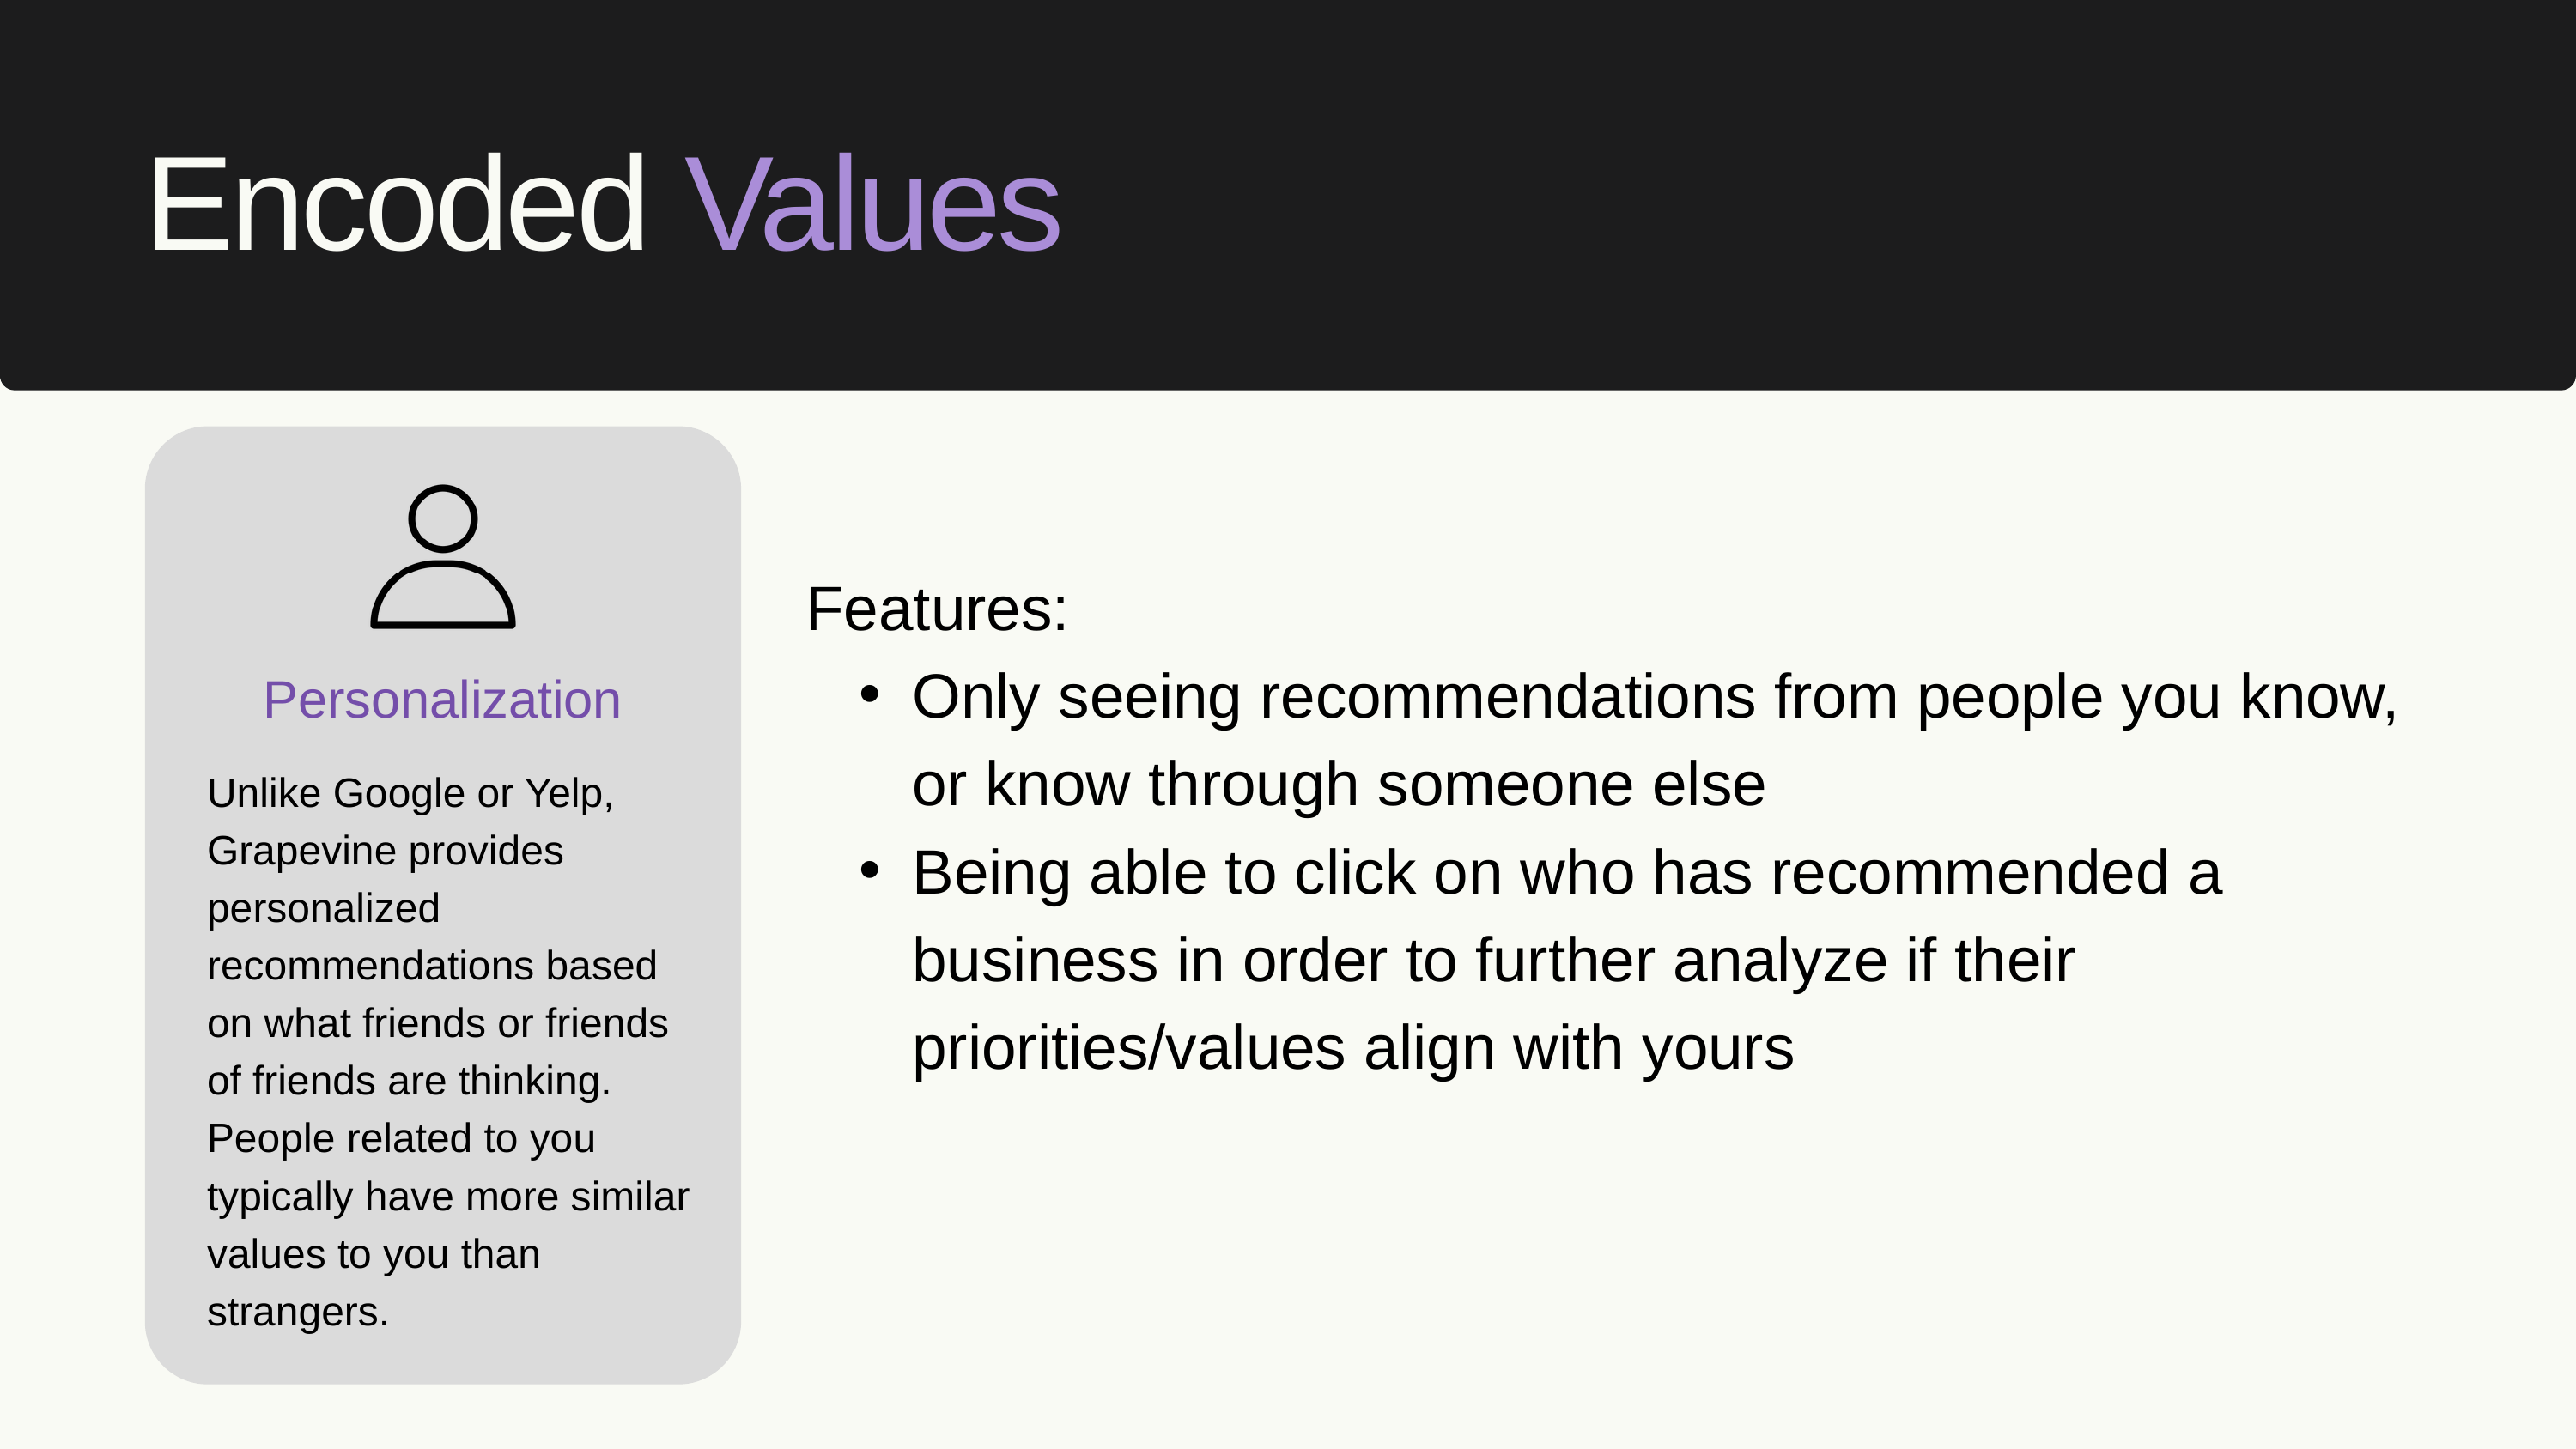

Encoded Values

Features:
Only seeing recommendations from people you know, or know through someone else
Being able to click on who has recommended a business in order to further analyze if their priorities/values align with yours
Personalization
Unlike Google or Yelp, Grapevine provides personalized recommendations based on what friends or friends of friends are thinking. People related to you typically have more similar values to you than strangers.